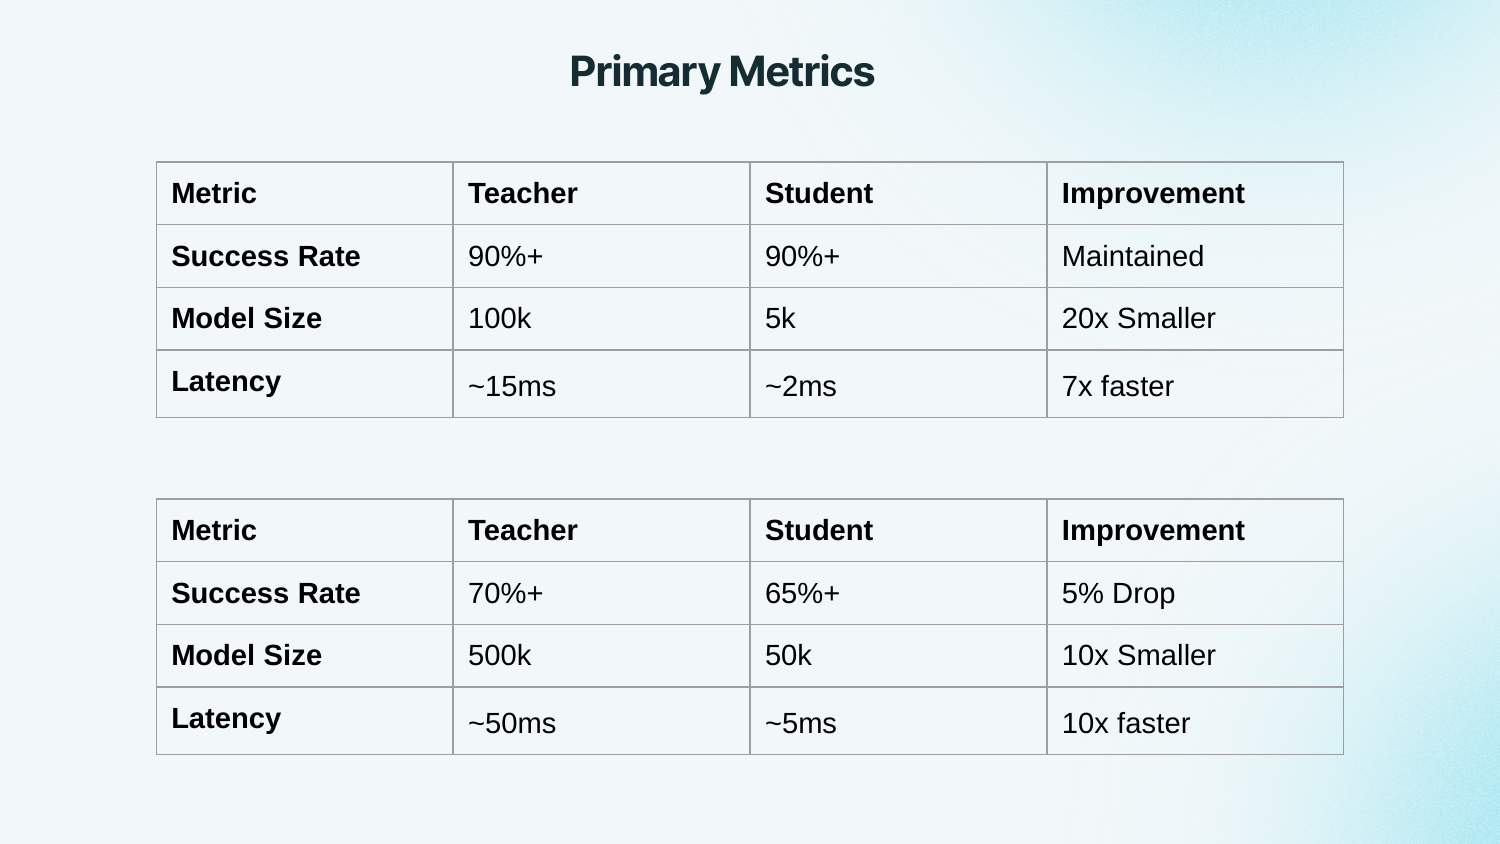

Primary Metrics
| Metric | Teacher | Student | Improvement |
| --- | --- | --- | --- |
| Success Rate | 90%+ | 90%+ | Maintained |
| Model Size | 100k | 5k | 20x Smaller |
| Latency | ~15ms | ~2ms | 7x faster |
| Metric | Teacher | Student | Improvement |
| --- | --- | --- | --- |
| Success Rate | 70%+ | 65%+ | 5% Drop |
| Model Size | 500k | 50k | 10x Smaller |
| Latency | ~50ms | ~5ms | 10x faster |